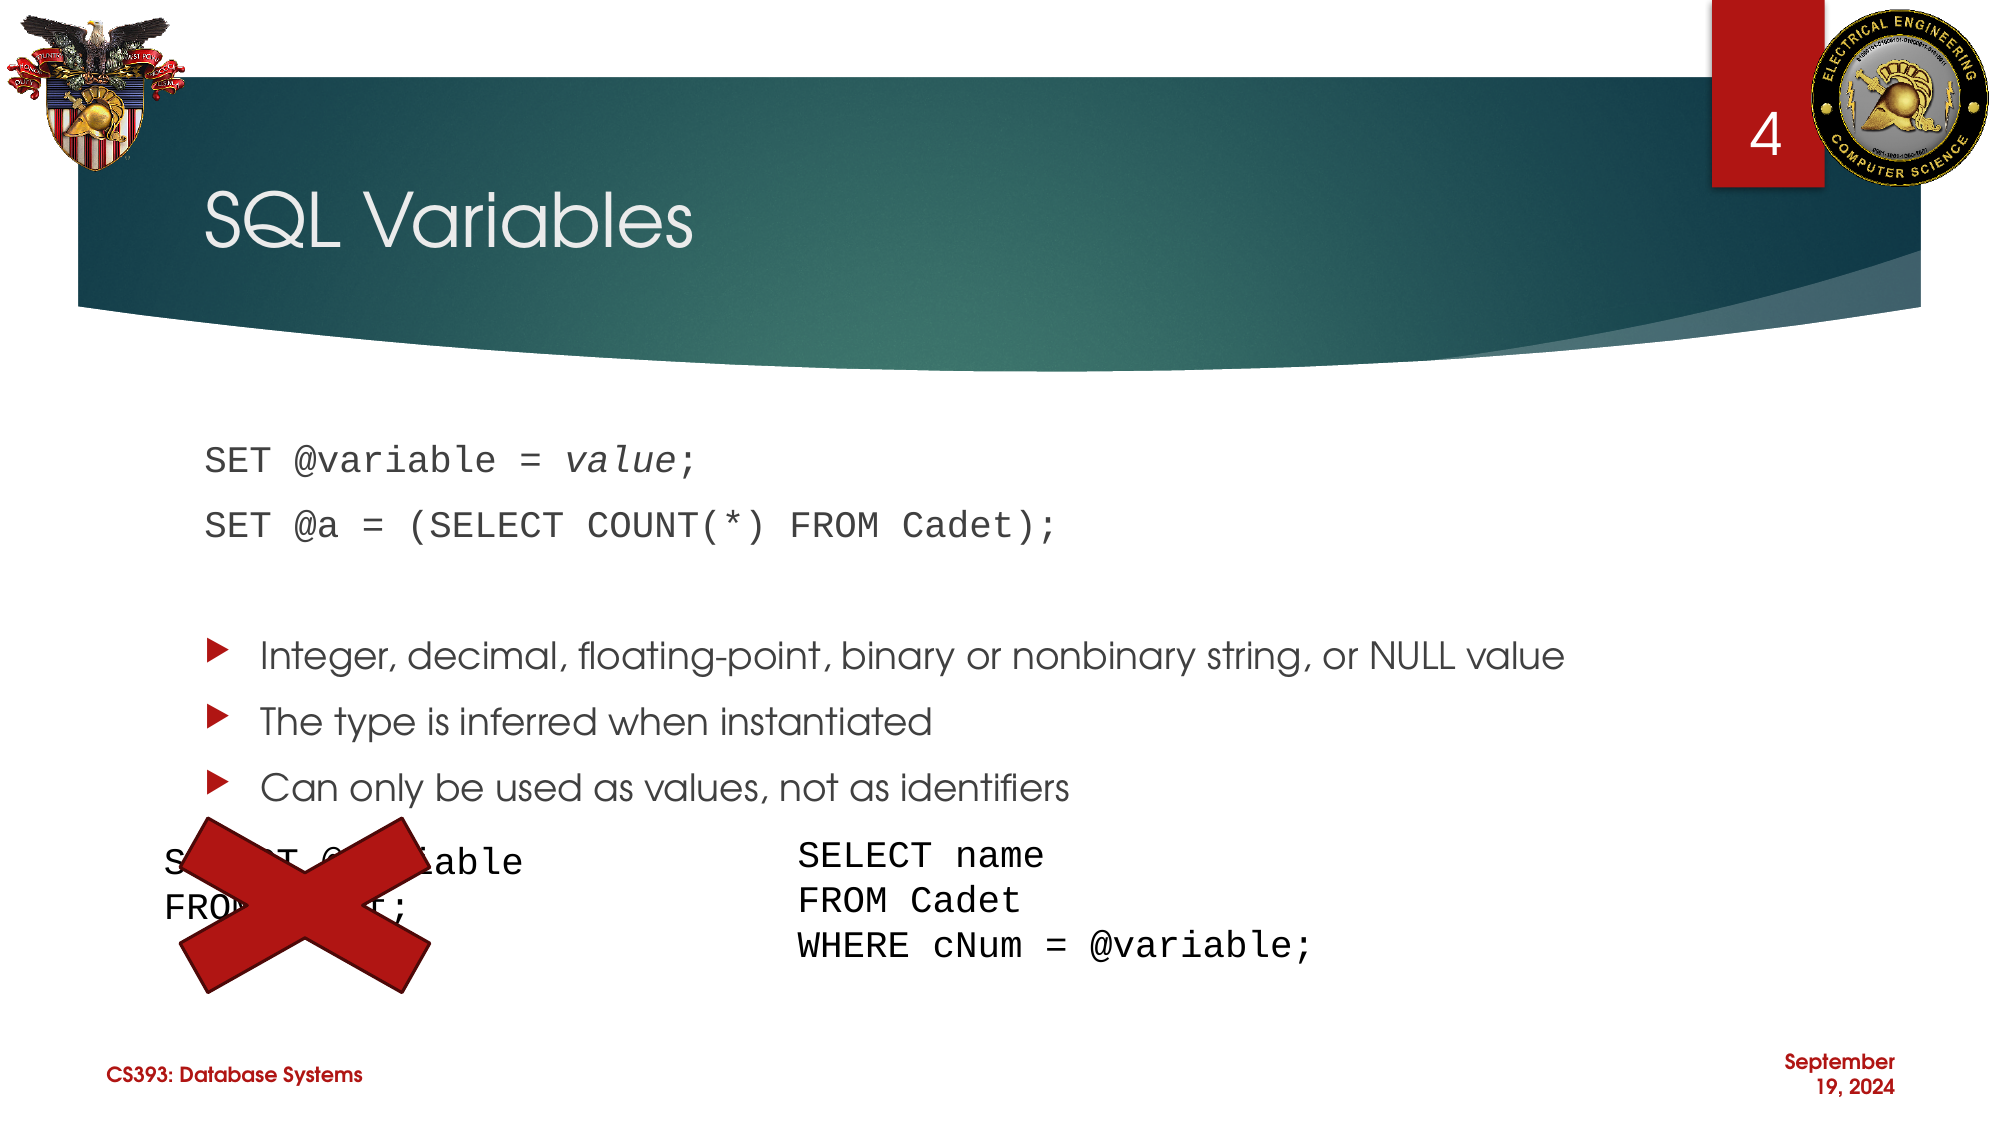

4
# SQL Variables
SET @variable = value;
SET @a = (SELECT COUNT(*) FROM Cadet);

Integer, decimal, floating-point, binary or nonbinary string, or NULL value
The type is inferred when instantiated
Can only be used as values, not as identifiers

SELECT name
FROM Cadet
WHERE cNum = @variable;

SELECT @variable
FROM Cadet;

CS393: Database Systems
September 19, 2024